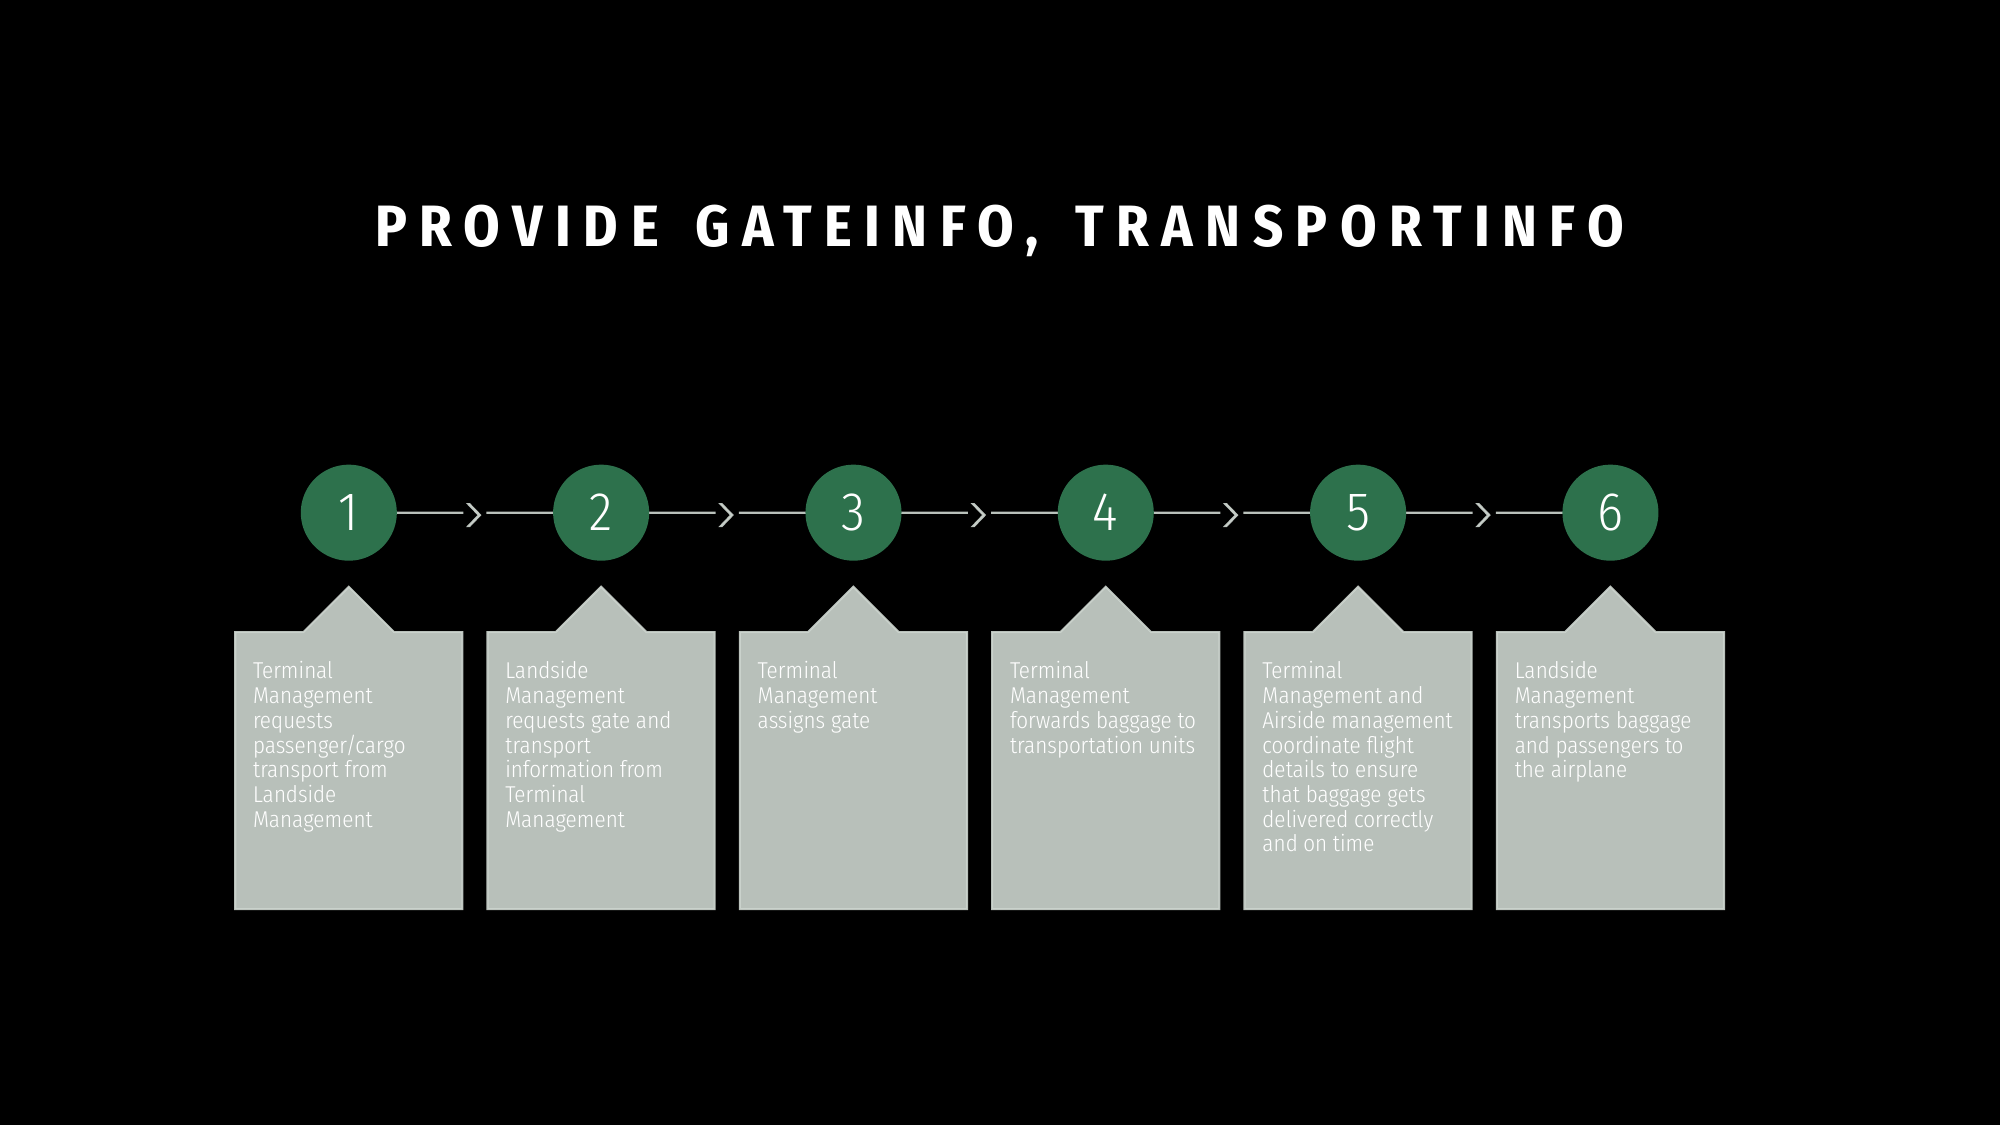

# provide gateinfo, transportinfo
1
Airside Management requests flight information from Terminal management (scheduled departure/arrival)
2
Terminal Management adjusts departure/landing time according to check-in status of passengers
3
Airside Management provides actual departure/landing time (possible delays)
4
Terminal Management displays possibly changed flight information to passengers
5
Terminal Management coordinates baggage and passenger transportation according to aircraft status
1
Terminal Management requests passenger/cargo transport from Landside Management
2
Landside Management requests gate and transport information from Terminal Management
3
Terminal Management assigns gate
4
Terminal Management forwards baggage to transportation units
5
Terminal Management and Airside management coordinate flight details to ensure that baggage gets delivered correctly and on time
6
Landside Management transports baggage and passengers to the airplane